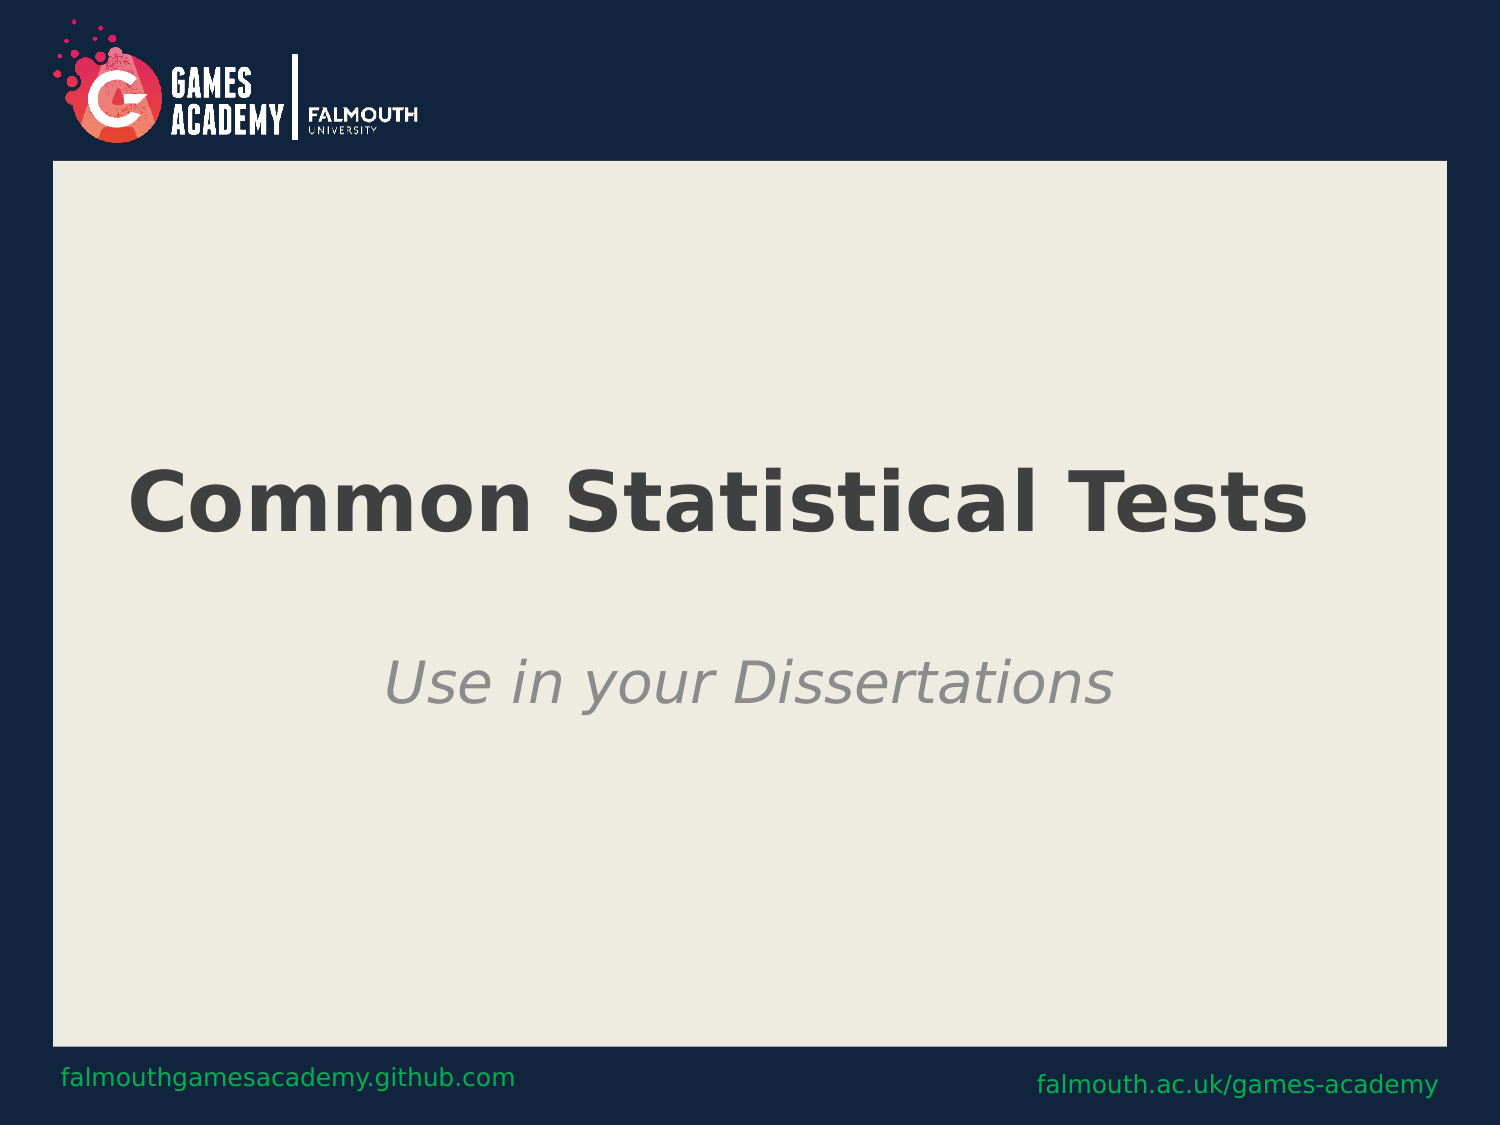

# Common Statistical Tests
Use in your Dissertations